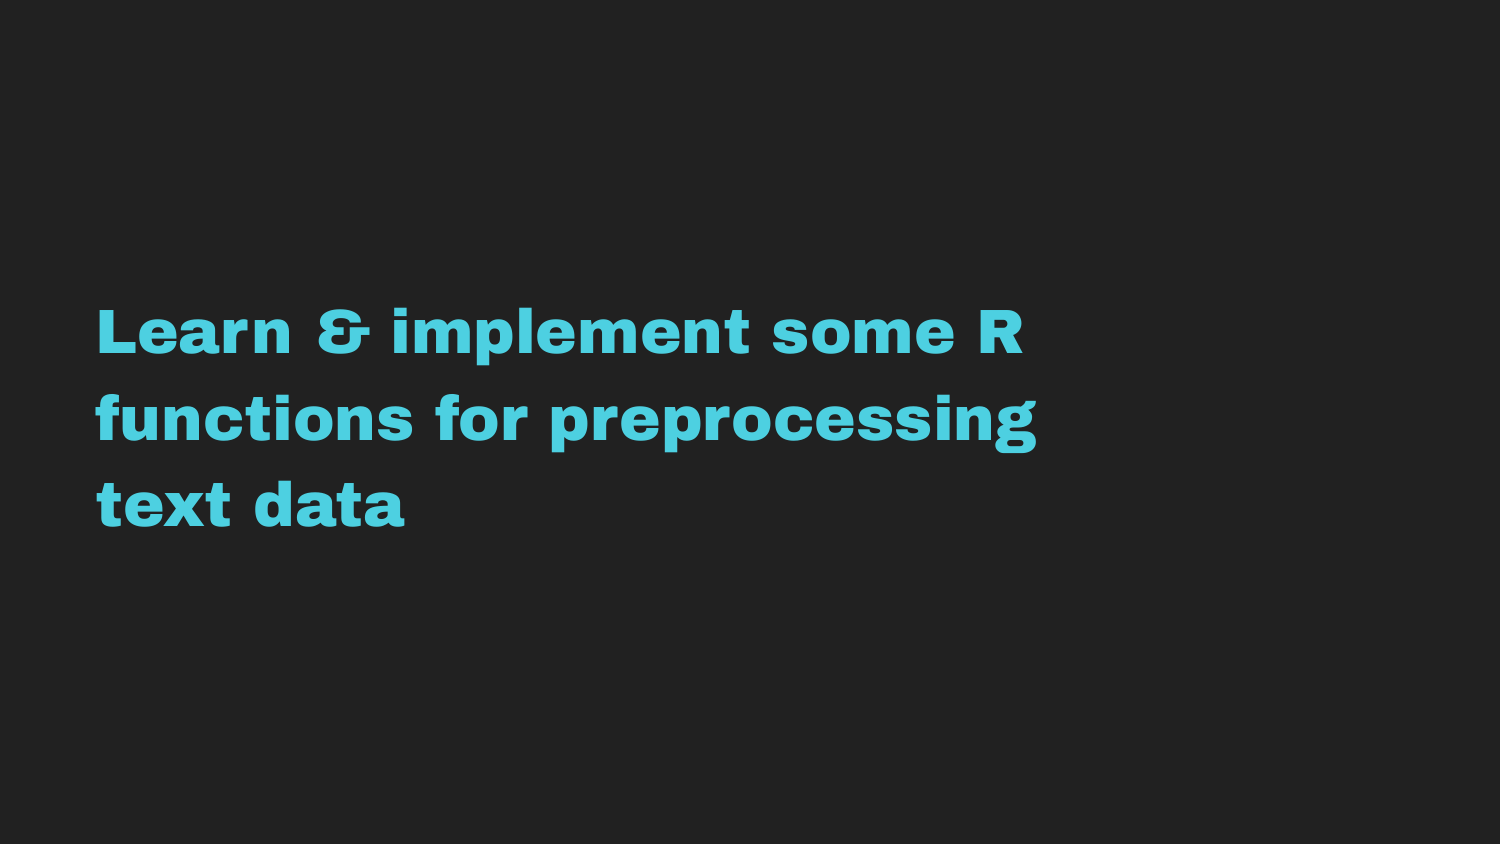

# Learn & implement some R functions for preprocessing text data